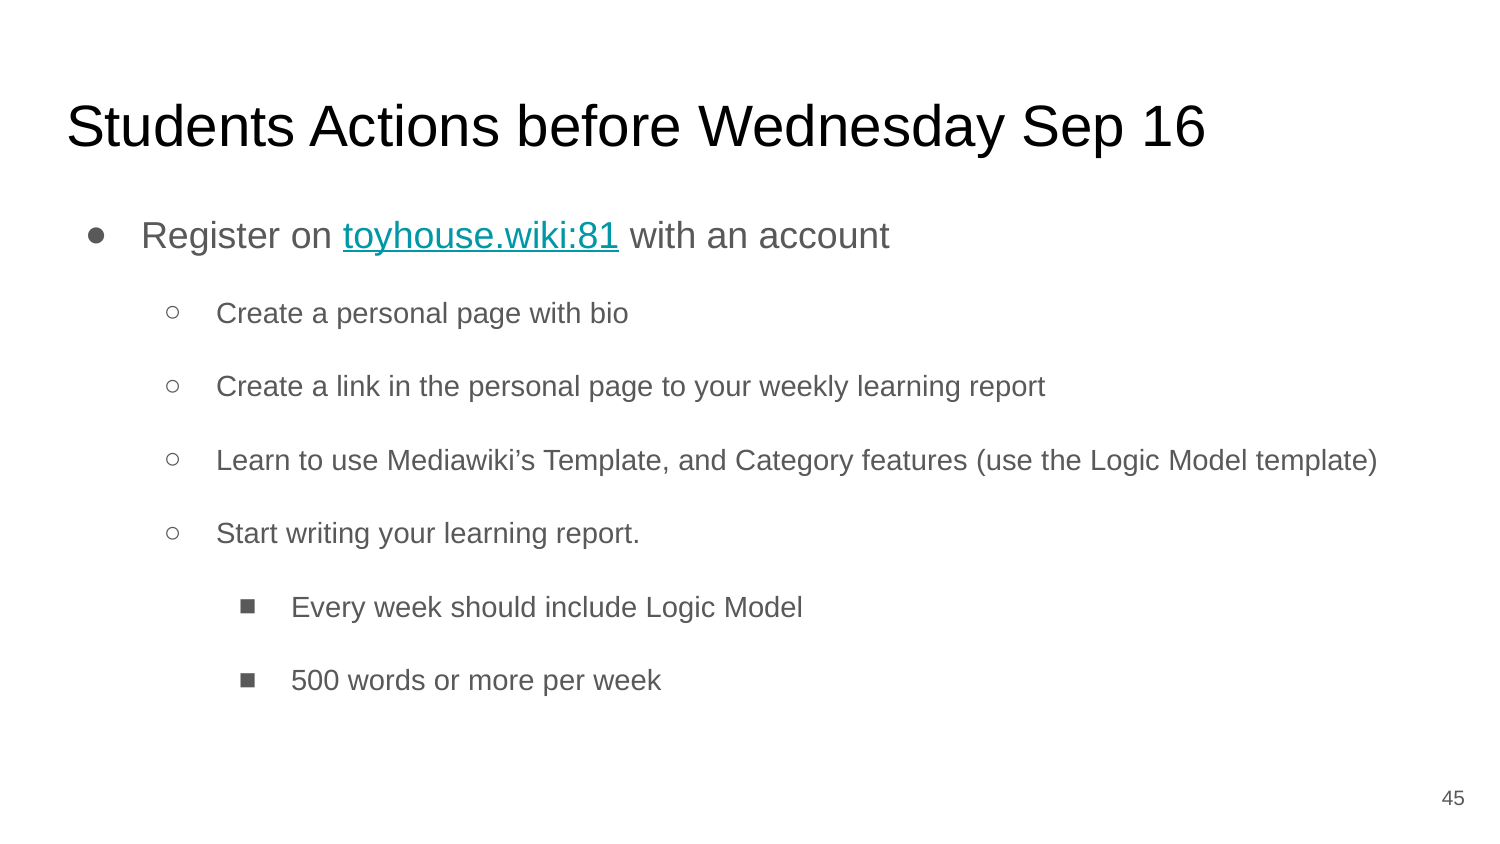

# Students Actions before Wednesday Sep 16
Register on toyhouse.wiki:81 with an account
Create a personal page with bio
Create a link in the personal page to your weekly learning report
Learn to use Mediawiki’s Template, and Category features (use the Logic Model template)
Start writing your learning report.
Every week should include Logic Model
500 words or more per week

45